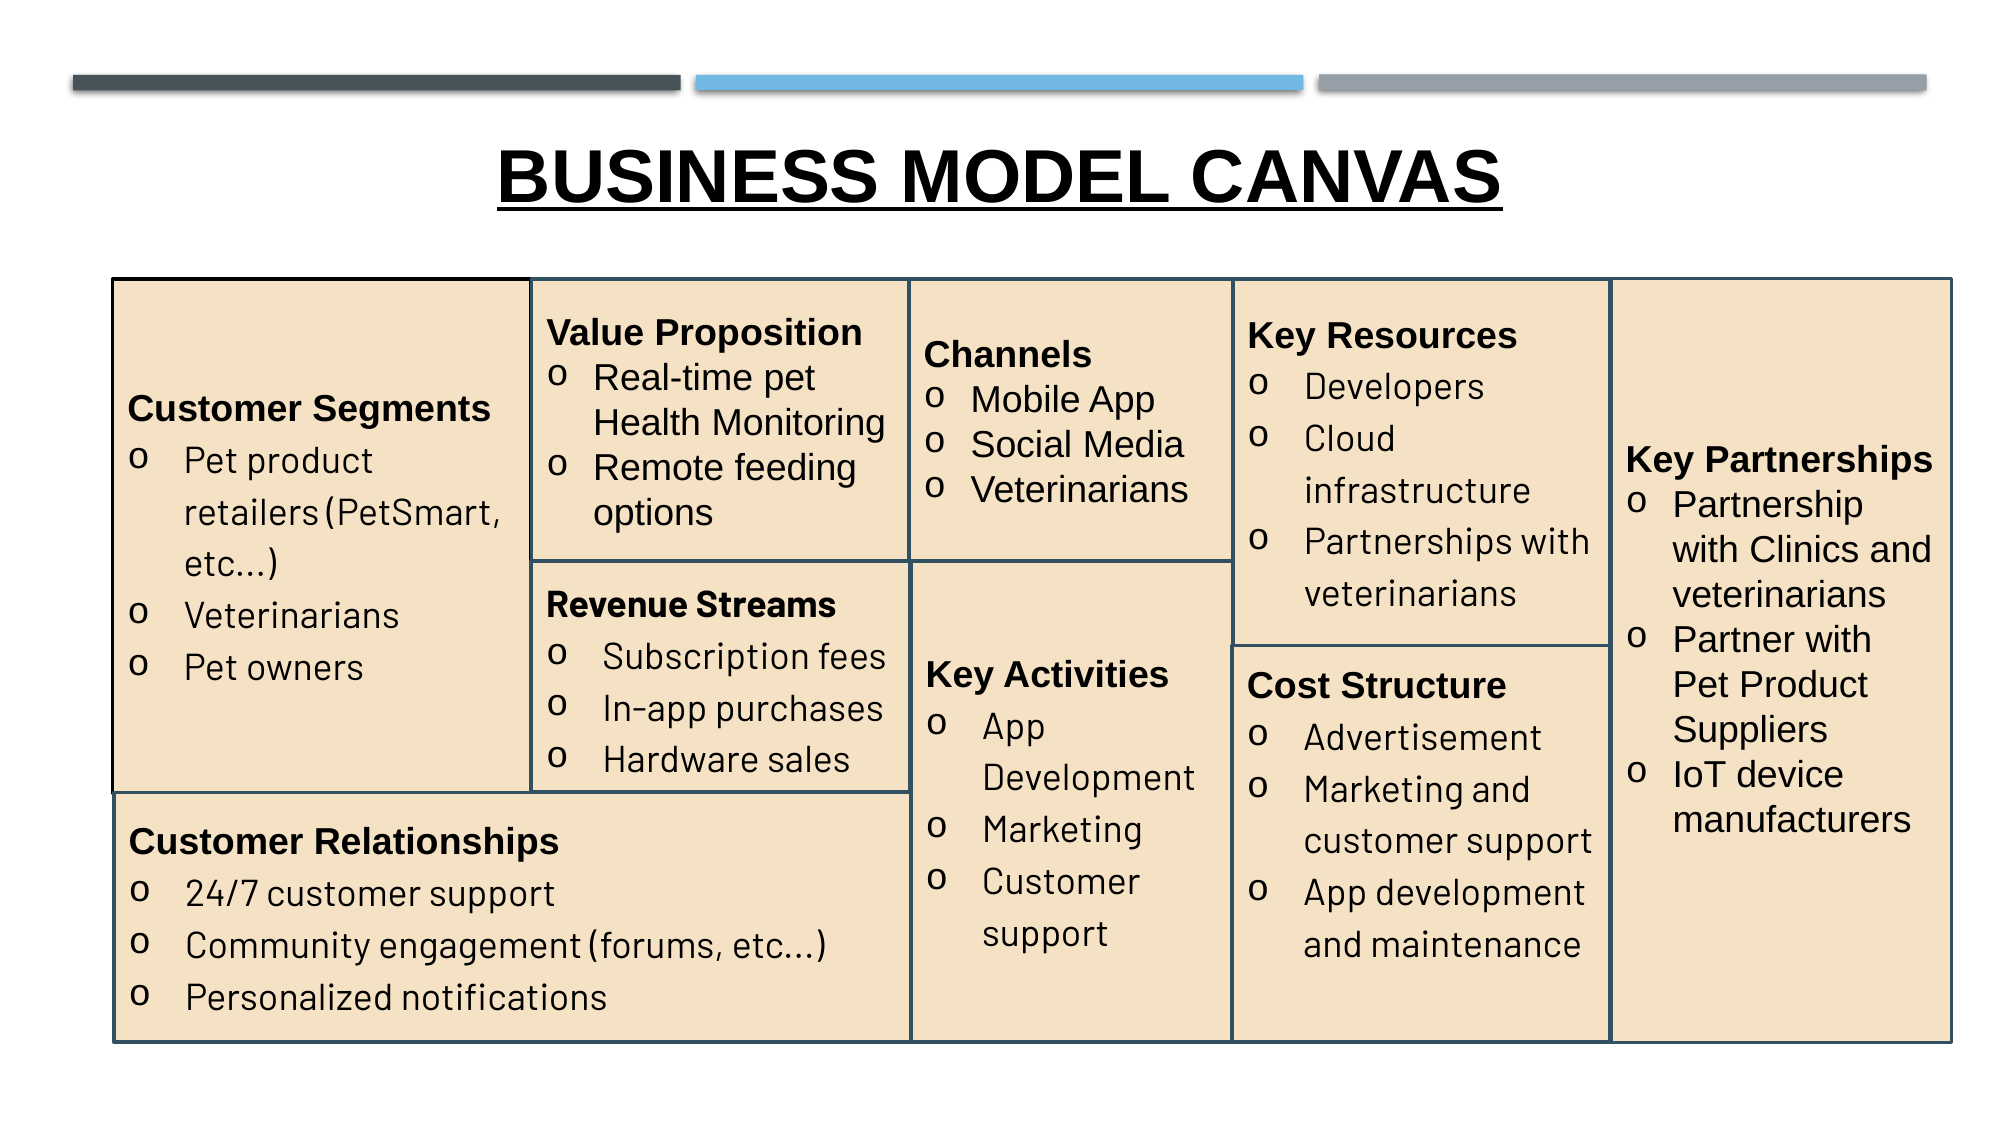

# Business Model canvas
Key Partnerships
Partnership with Clinics and veterinarians
Partner with Pet Product Suppliers
IoT device manufacturers

Value Proposition
Real-time pet Health Monitoring
Remote feeding options
Channels
Mobile App
Social Media
Veterinarians
Key Resources
Developers
Cloud infrastructure
Partnerships with veterinarians
Customer Segments
Pet product retailers (PetSmart, etc...)
Veterinarians
Pet owners
Revenue Streams
Subscription fees
In-app purchases
Hardware sales
Key Activities
App Development
Marketing
Customer support
Cost Structure
Advertisement
Marketing and customer support
App development and maintenance

Customer Relationships
24/7 customer support
Community engagement (forums, etc...)
Personalized notifications